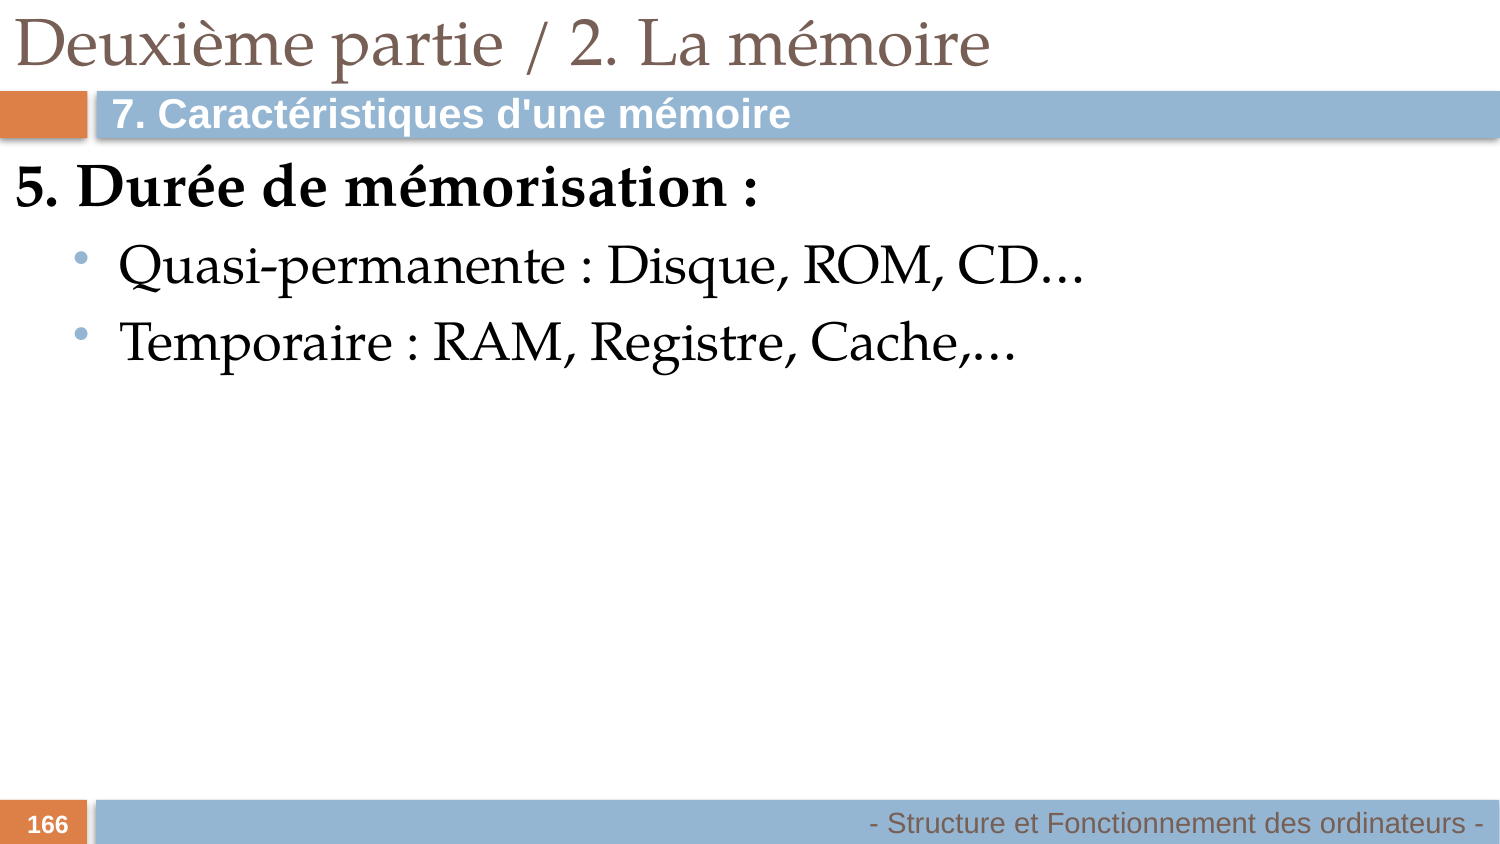

# Deuxième partie / 2. La mémoire
7. Caractéristiques d'une mémoire
5. Durée de mémorisation :
Quasi-permanente : Disque, ROM, CD…
Temporaire : RAM, Registre, Cache,…

- Structure et Fonctionnement des ordinateurs -